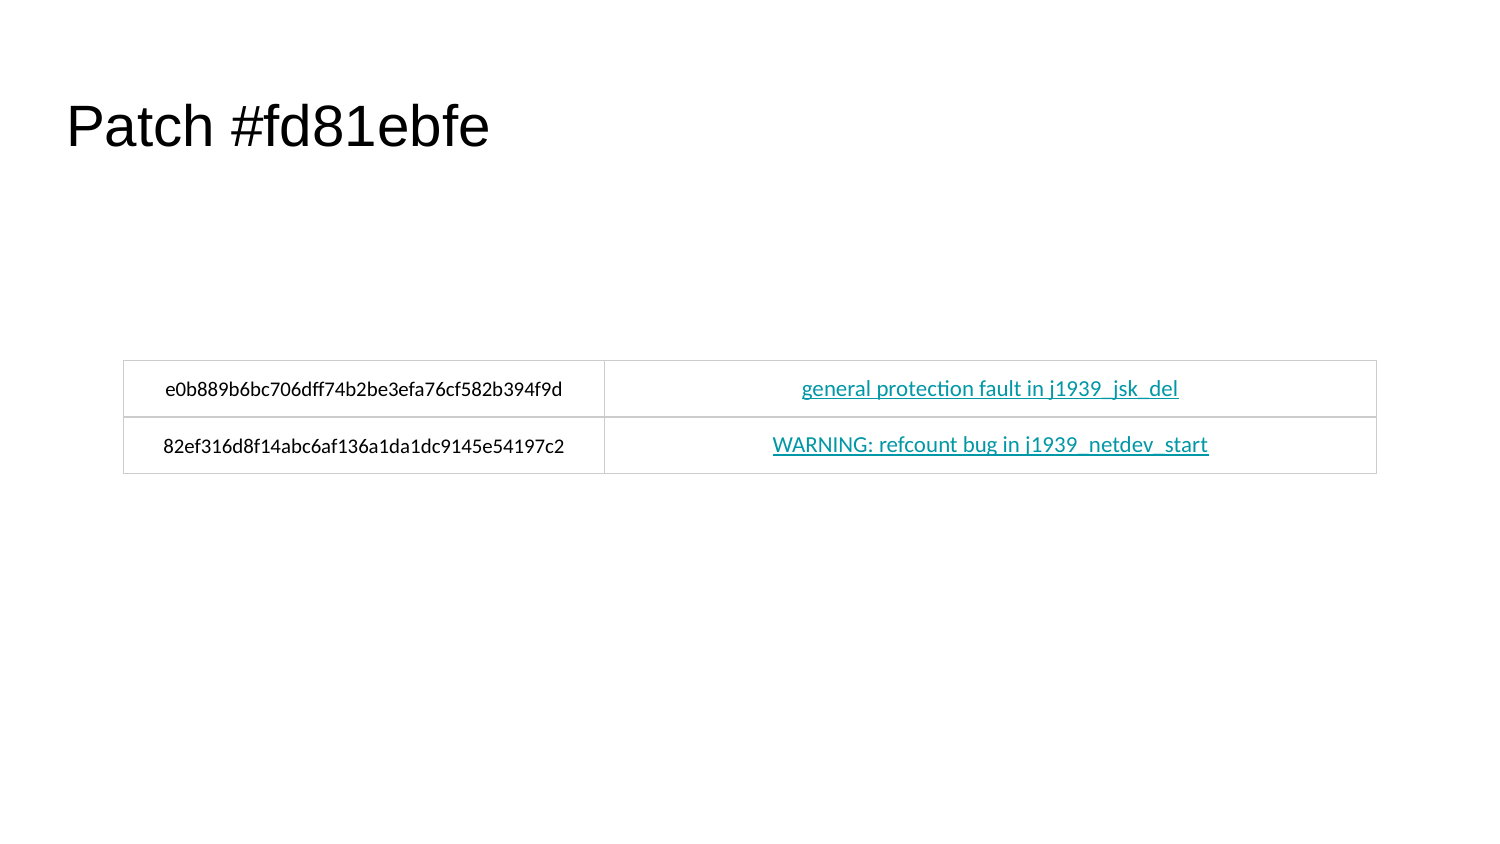

# Patch #fd81ebfe
| e0b889b6bc706dff74b2be3efa76cf582b394f9d | general protection fault in j1939\_jsk\_del |
| --- | --- |
| 82ef316d8f14abc6af136a1da1dc9145e54197c2 | WARNING: refcount bug in j1939\_netdev\_start |